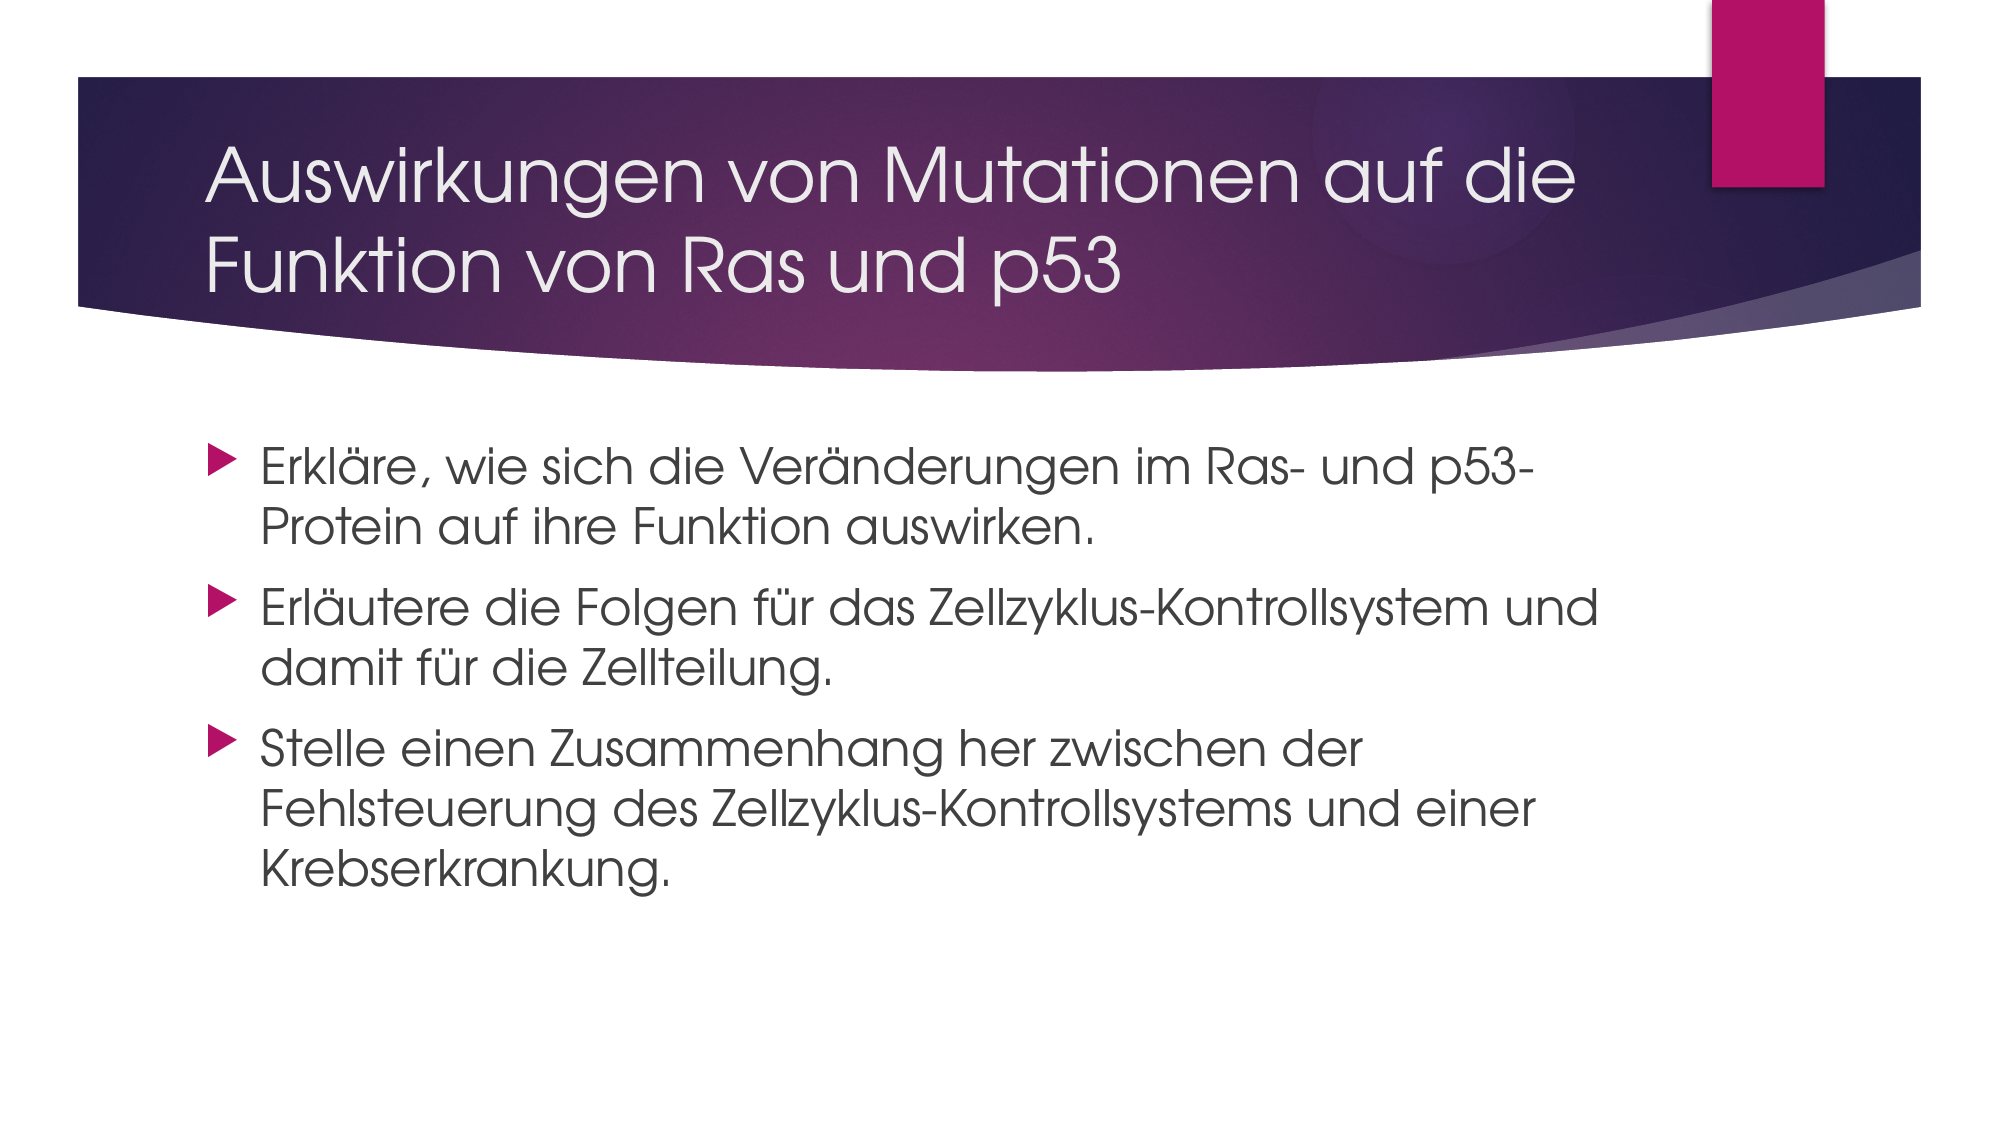

# Auswirkungen von Mutationen auf die Funktion von Ras und p53
Erkläre, wie sich die Veränderungen im Ras- und p53-Protein auf ihre Funktion auswirken.
Erläutere die Folgen für das Zellzyklus-Kontrollsystem und damit für die Zellteilung.
Stelle einen Zusammenhang her zwischen der Fehlsteuerung des Zellzyklus-Kontrollsystems und einer Krebserkrankung.